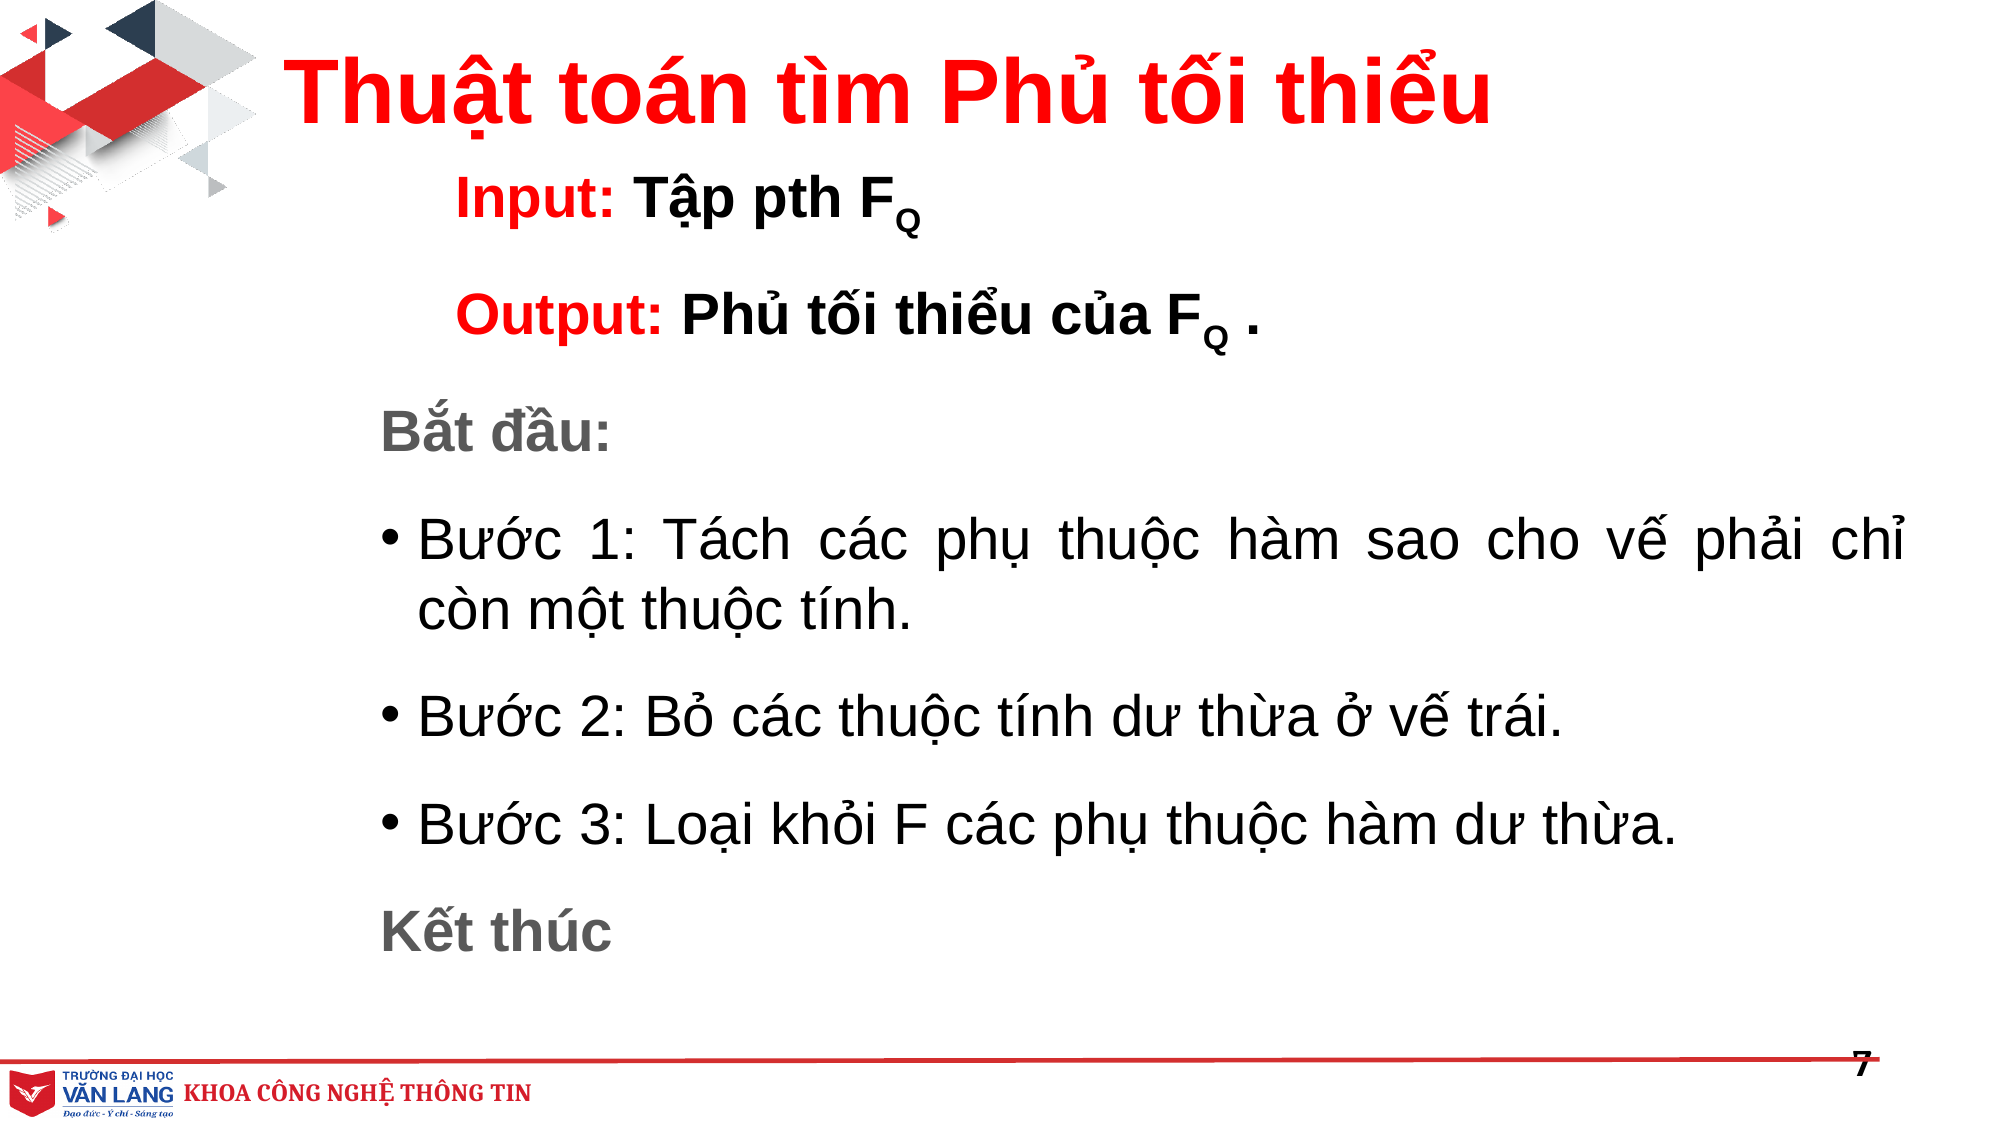

Thuật toán tìm Phủ tối thiểu

Input: Tập pth FQ
Output: Phủ tối thiểu của FQ .
Bắt đầu:
Bước 1: Tách các phụ thuộc hàm sao cho vế phải chỉ còn một thuộc tính.
Bước 2: Bỏ các thuộc tính dư thừa ở vế trái.
Bước 3: Loại khỏi F các phụ thuộc hàm dư thừa.
Kết thúc